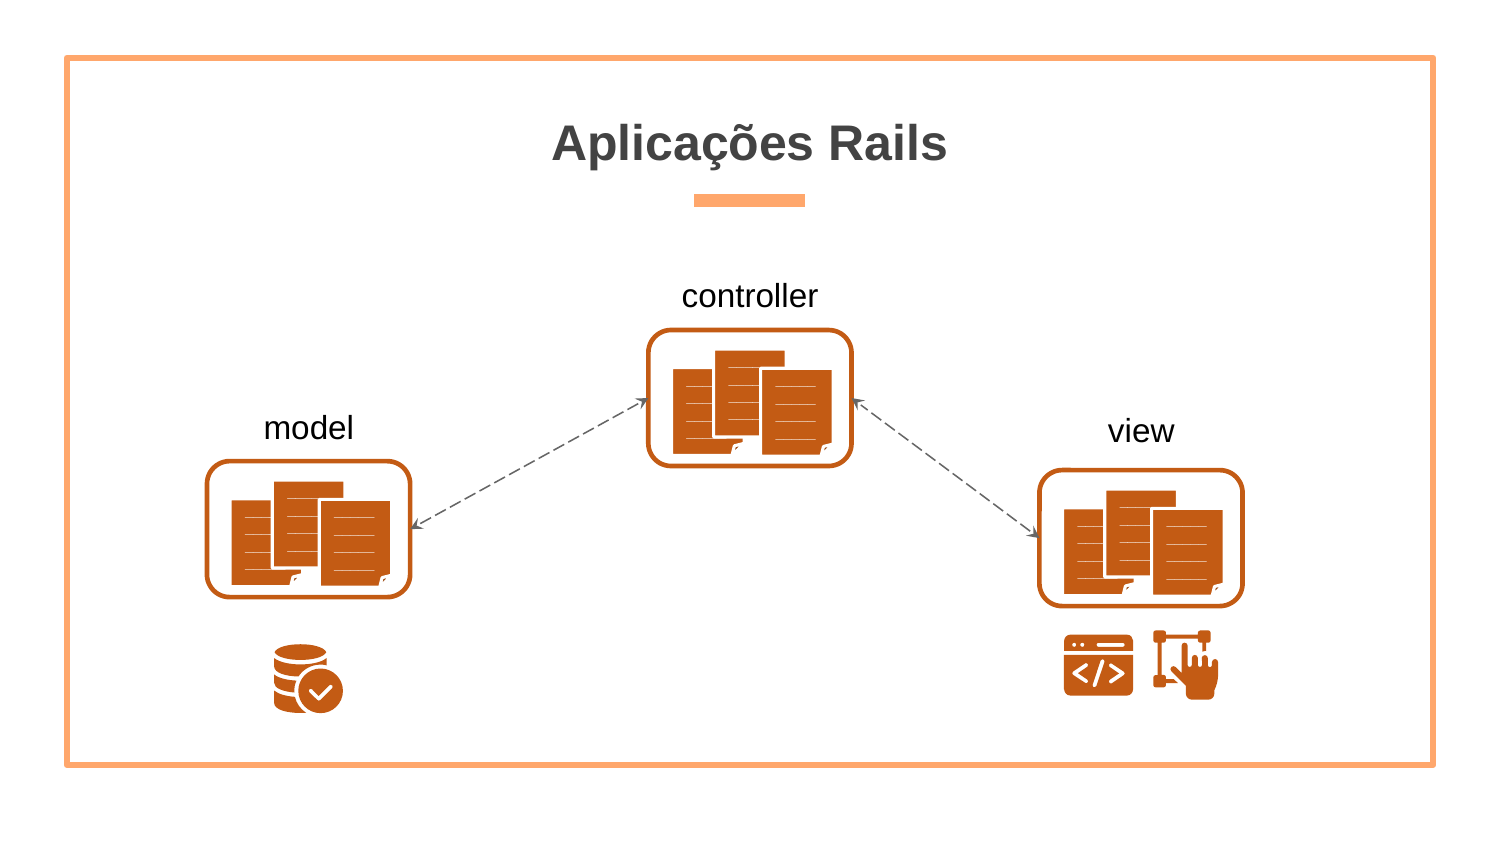

# Aplicações Rails
controller

_____
_____
_____
_____
_____
_____
_____
_____
_____
_____
_____
_____
model
view

_____
_____
_____
_____
_____
_____
_____
_____
_____
_____
_____
_____
_____
_____
_____
_____
_____
_____
_____
_____
_____
_____
_____
_____